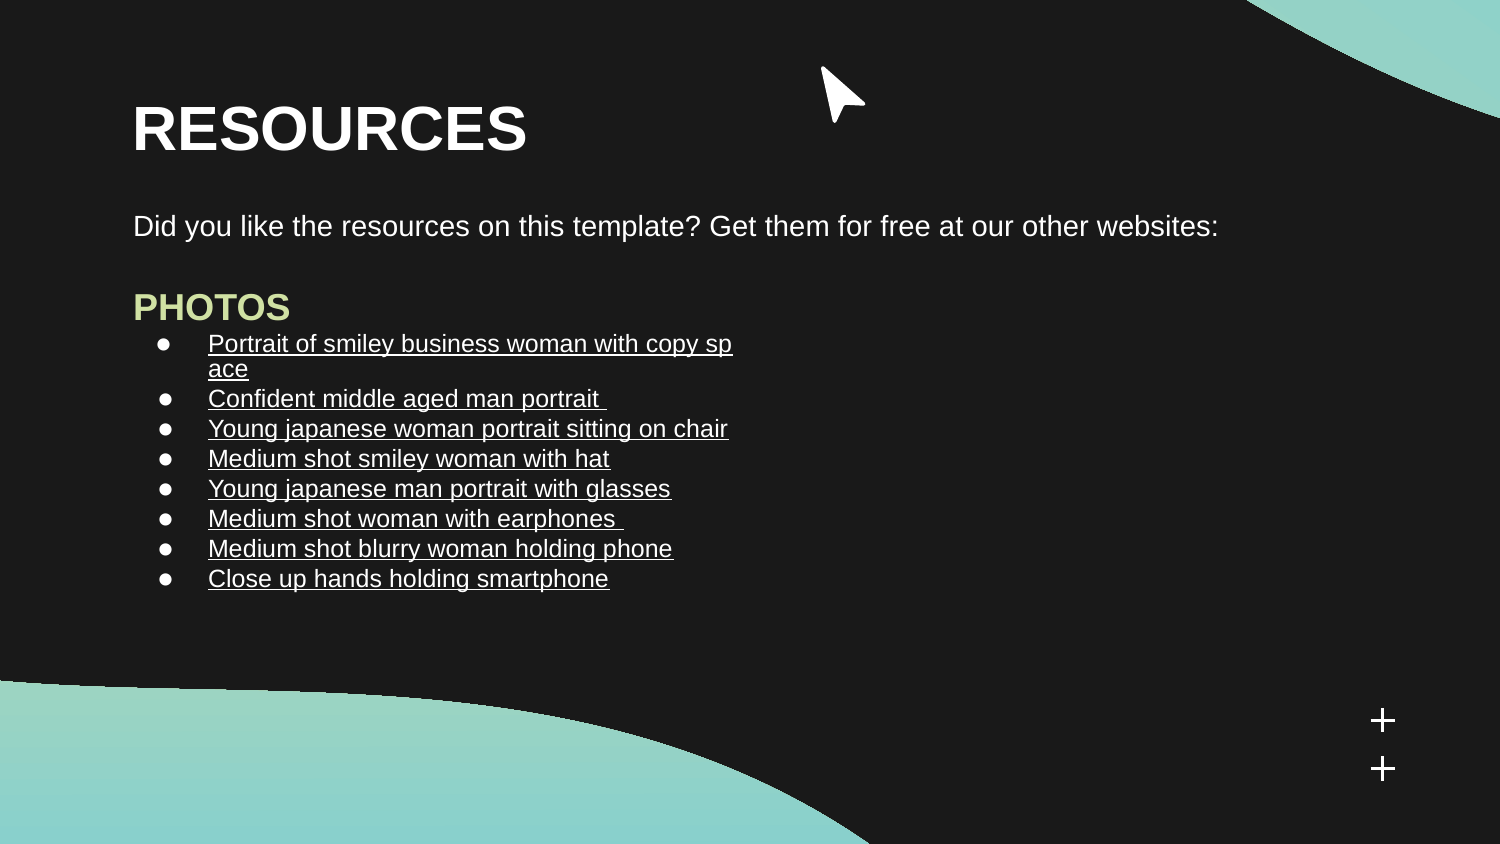

# RESOURCES
Did you like the resources on this template? Get them for free at our other websites:
PHOTOS
Portrait of smiley business woman with copy space
Confident middle aged man portrait
Young japanese woman portrait sitting on chair
Medium shot smiley woman with hat
Young japanese man portrait with glasses
Medium shot woman with earphones
Medium shot blurry woman holding phone
Close up hands holding smartphone